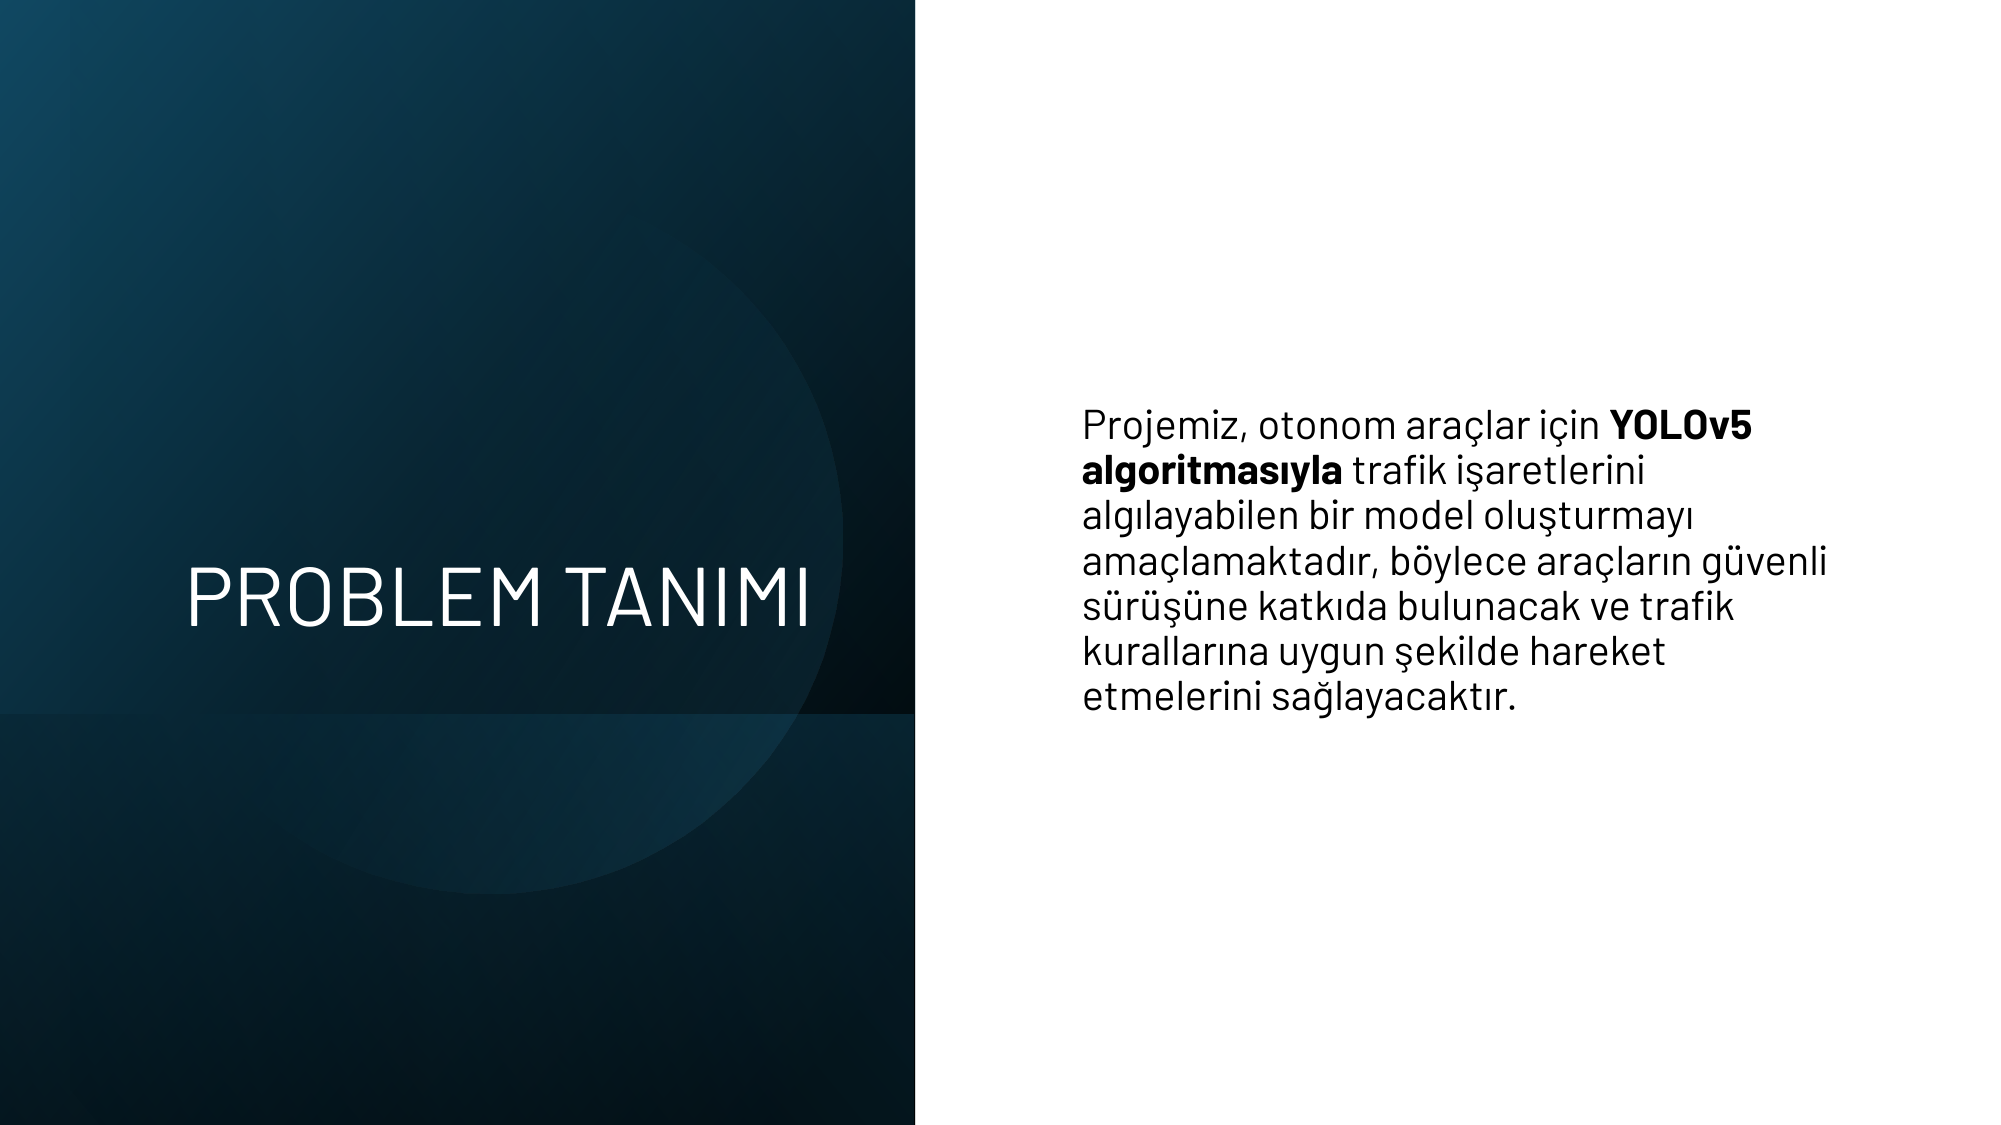

# PROBLEM TANIMI

Projemiz, otonom araçlar için YOLOv5 algoritmasıyla trafik işaretlerini algılayabilen bir model oluşturmayı amaçlamaktadır, böylece araçların güvenli sürüşüne katkıda bulunacak ve trafik kurallarına uygun şekilde hareket etmelerini sağlayacaktır.